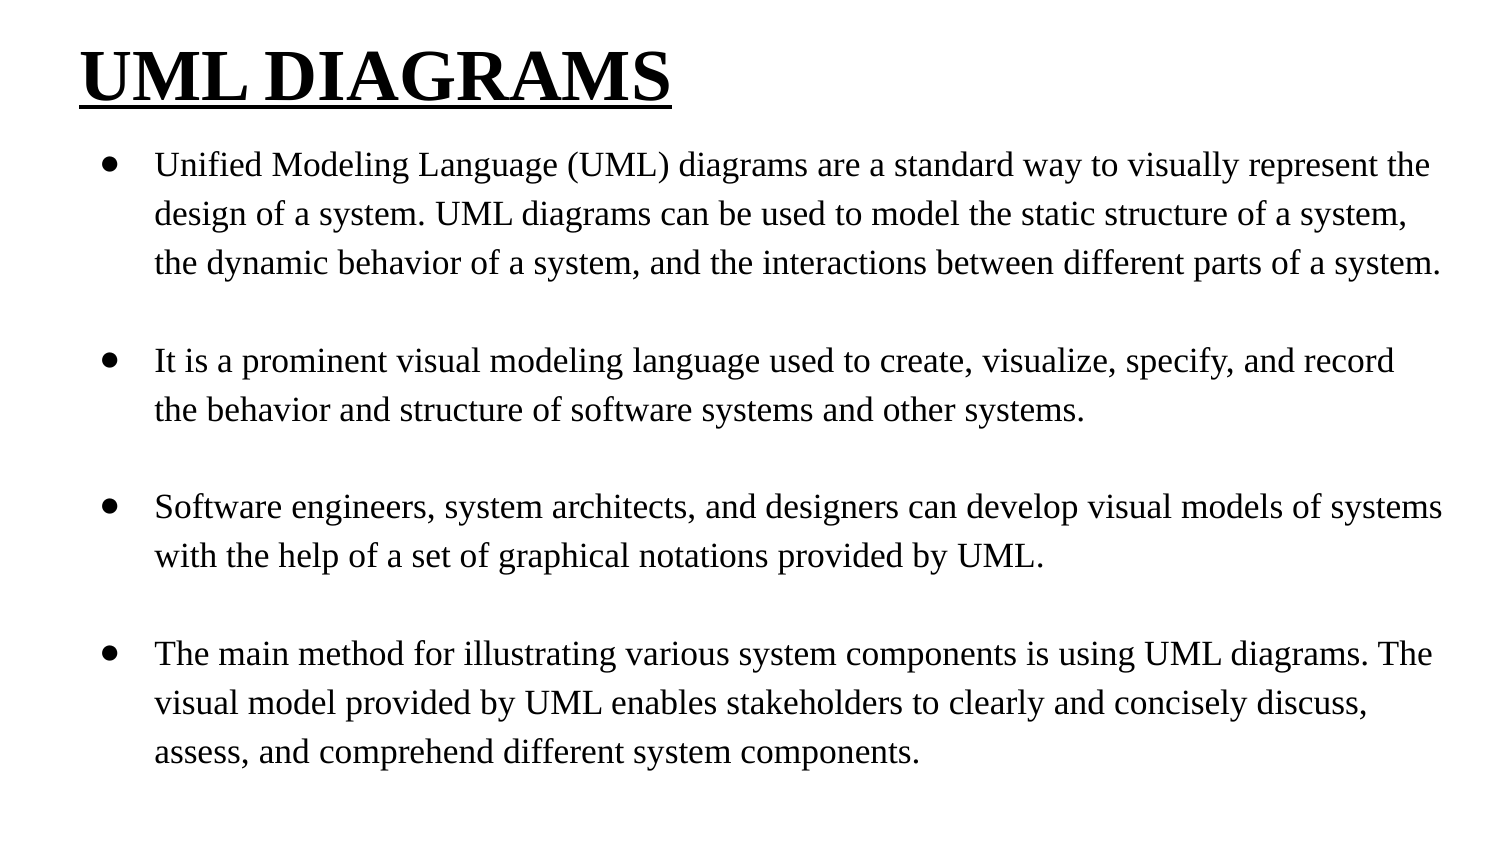

# UML DIAGRAMS

Unified Modeling Language (UML) diagrams are a standard way to visually represent the design of a system. UML diagrams can be used to model the static structure of a system, the dynamic behavior of a system, and the interactions between different parts of a system.

It is a prominent visual modeling language used to create, visualize, specify, and record the behavior and structure of software systems and other systems.

Software engineers, system architects, and designers can develop visual models of systems with the help of a set of graphical notations provided by UML.

The main method for illustrating various system components is using UML diagrams. The visual model provided by UML enables stakeholders to clearly and concisely discuss, assess, and comprehend different system components.